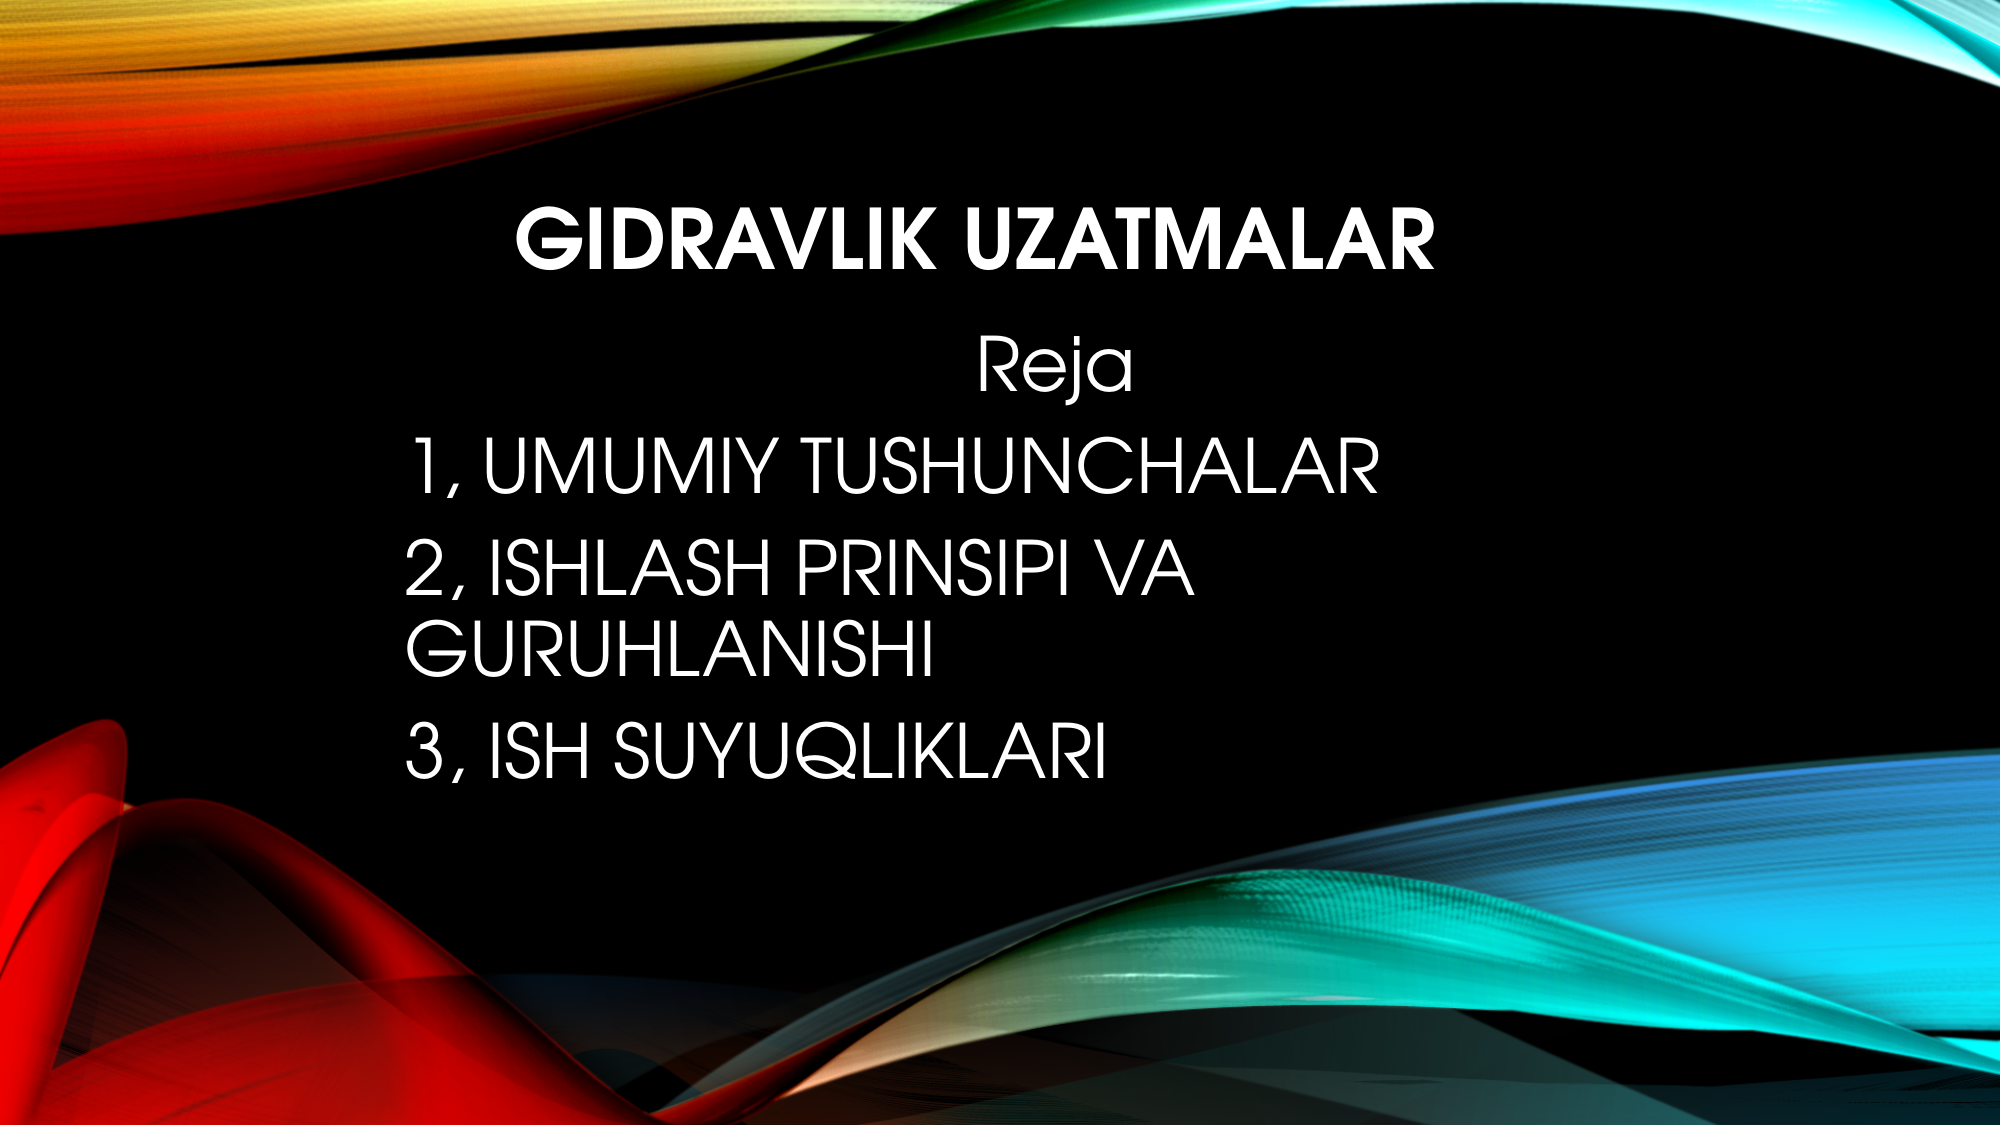

# GIDRavlik UZATMALAR
Reja
1, UMUMIY TUSHUNCHALAR
2, ISHLASH PRINSIPI VA 	GURUHLANISHI
3, ISH SUYUQLIKLARI